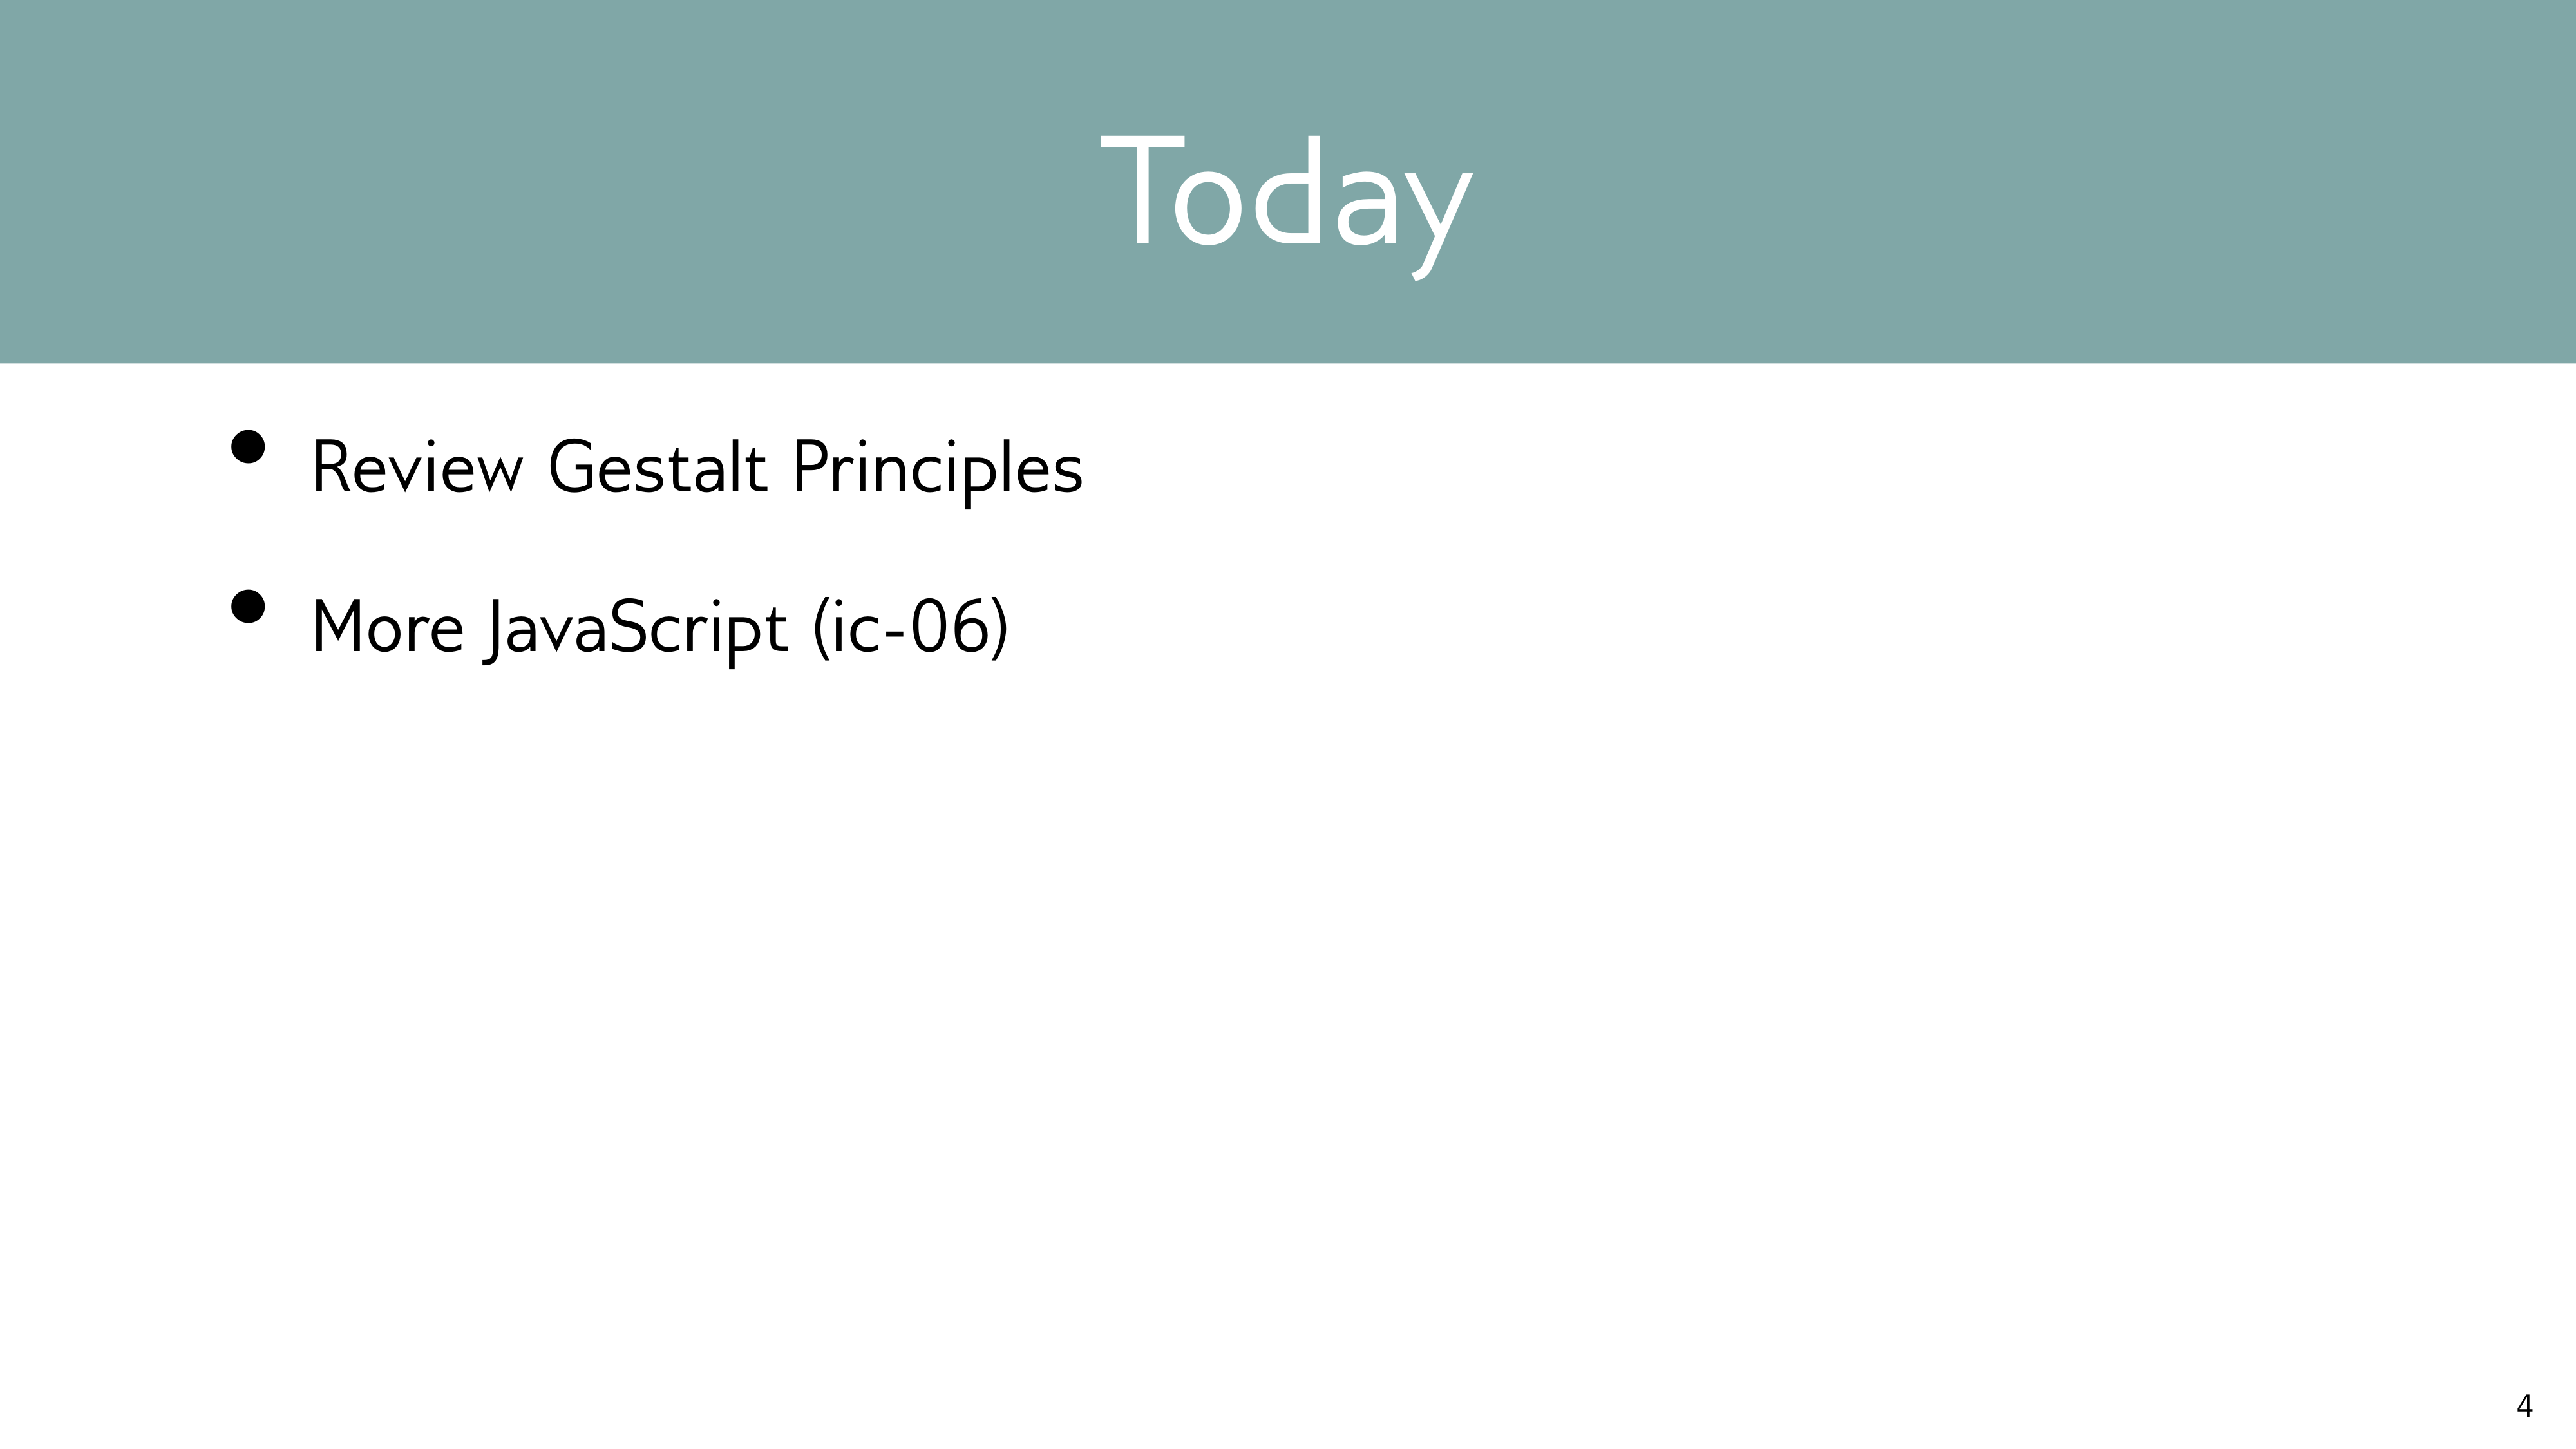

Today
Review Gestalt Principles
More JavaScript (ic-06)
4